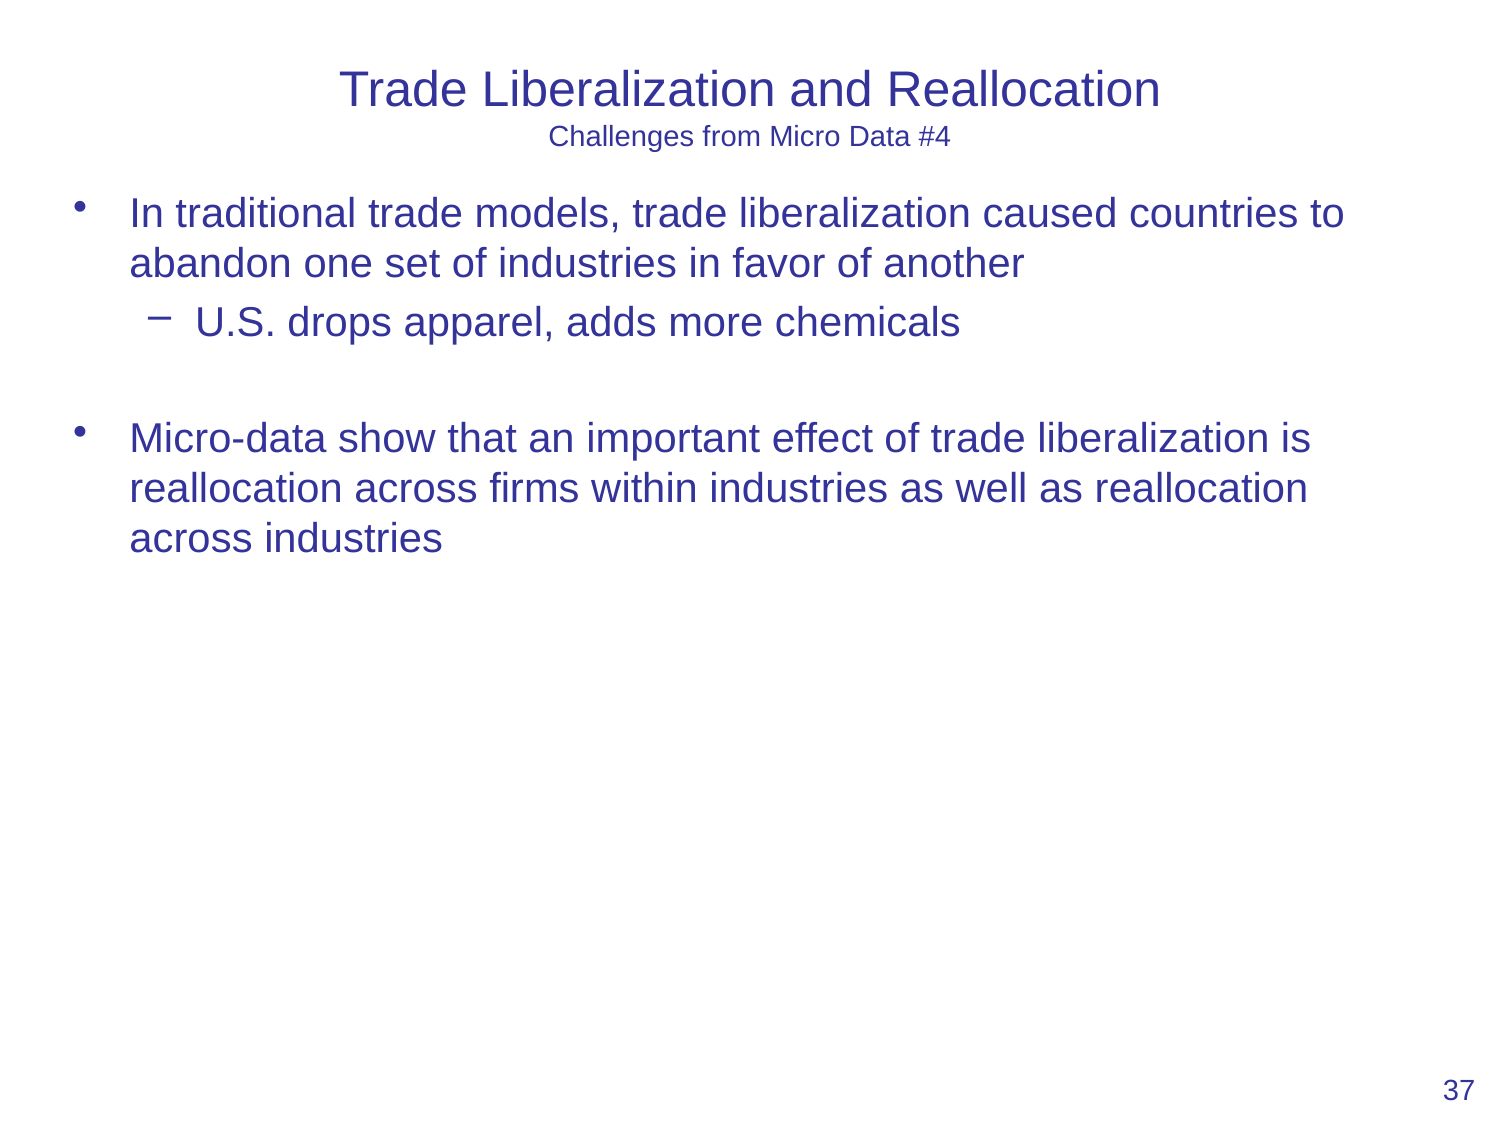

# Trade Liberalization and Reallocation Challenges from Micro Data #4
In traditional trade models, trade liberalization caused countries to abandon one set of industries in favor of another
U.S. drops apparel, adds more chemicals

Micro-data show that an important effect of trade liberalization is reallocation across firms within industries as well as reallocation across industries

37